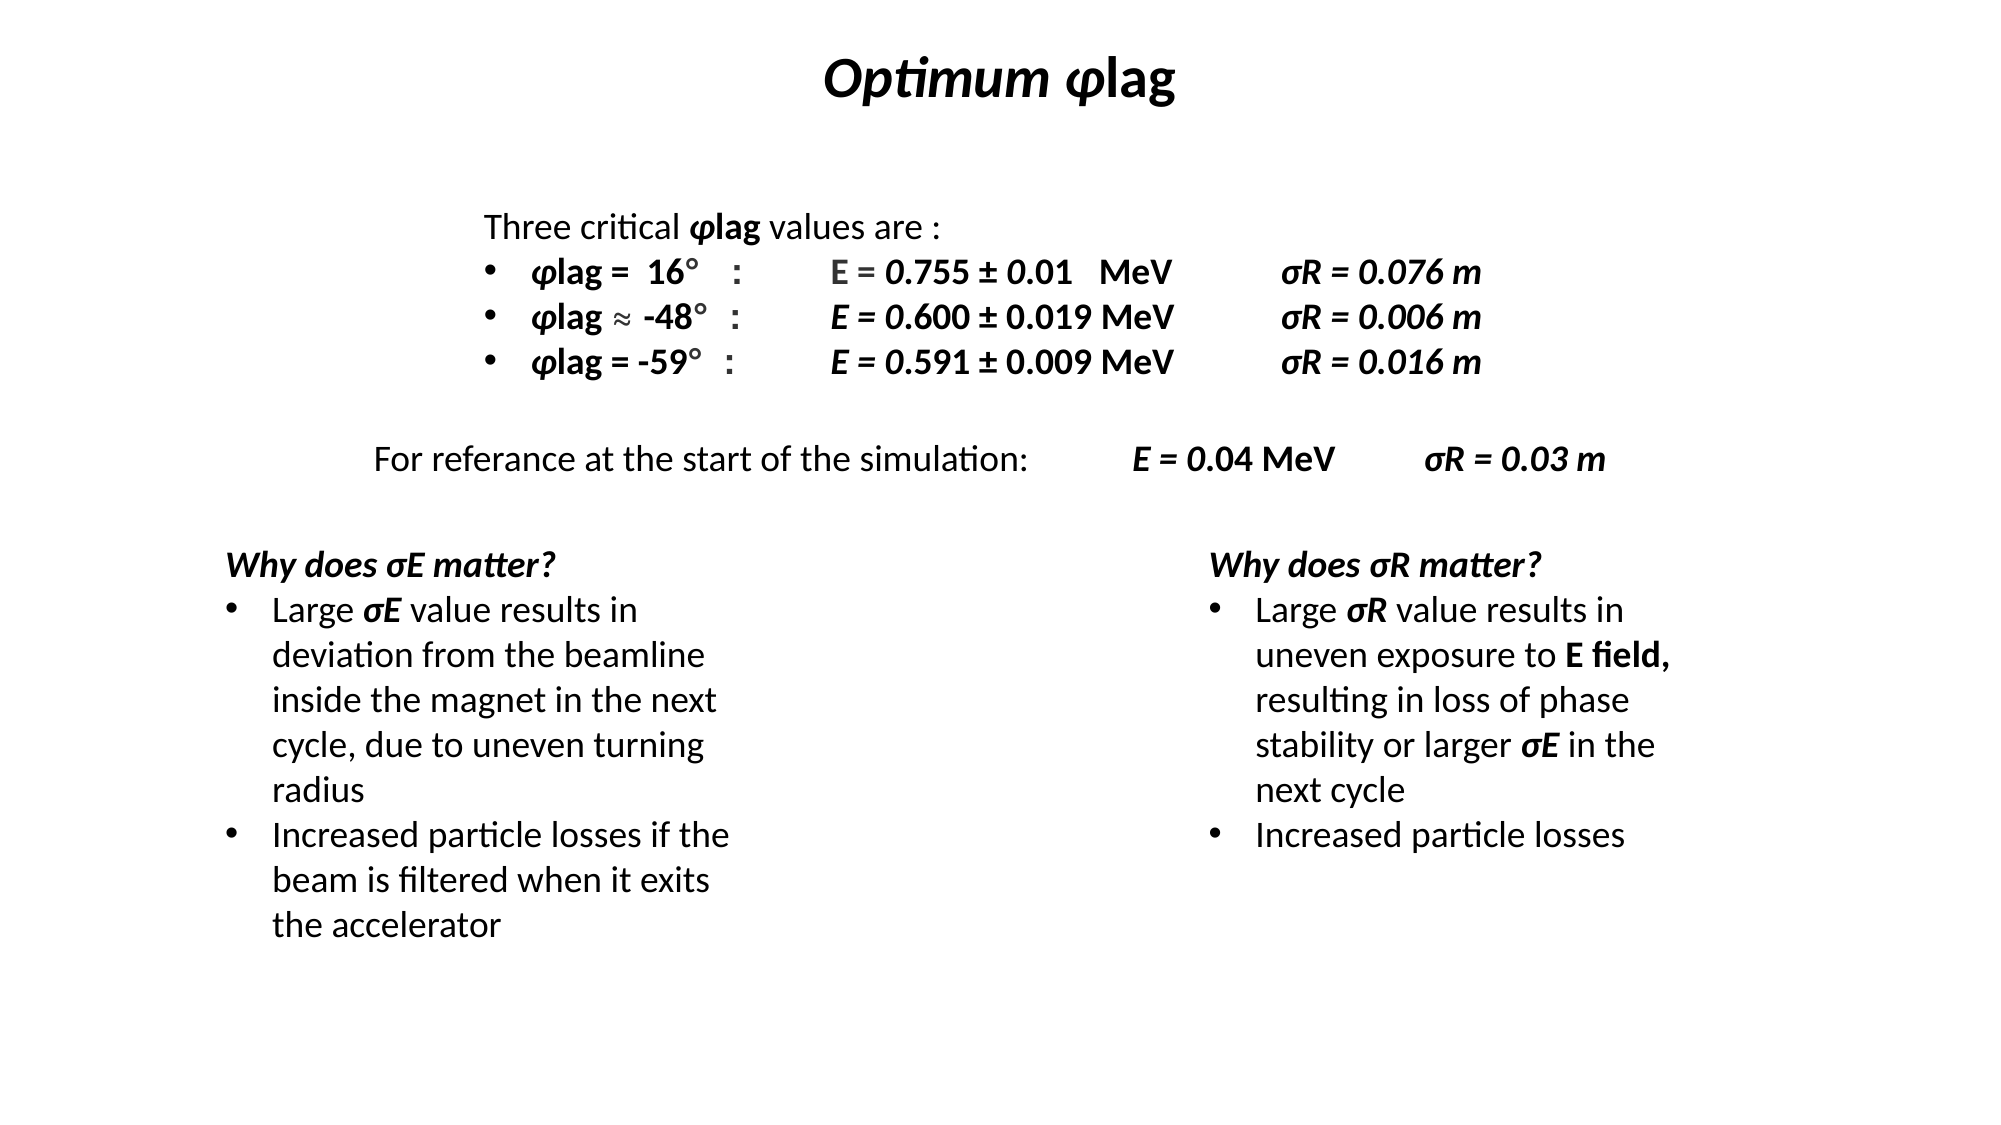

Optimum φlag
Three critical φlag values are :
φlag =  16°   : 	E = 0.755 ± 0.01   MeV	σR = 0.076 m
φlag ≈ -48°  :	E = 0.600 ± 0.019 MeV 	σR = 0.006 m
φlag = -59°  : 	E = 0.591 ± 0.009 MeV 	σR = 0.016 m
For referance at the start of the simulation:	 E = 0.04 MeV 	σR = 0.03 m

Why does σE matter?
Large σE value results in deviation from the beamline inside the magnet in the next cycle, due to uneven turning radius
Increased particle losses if the beam is filtered when it exits the accelerator
Why does σR matter?
Large σR value results in uneven exposure to E field, resulting in loss of phase stability or larger σE in the next cycle
Increased particle losses